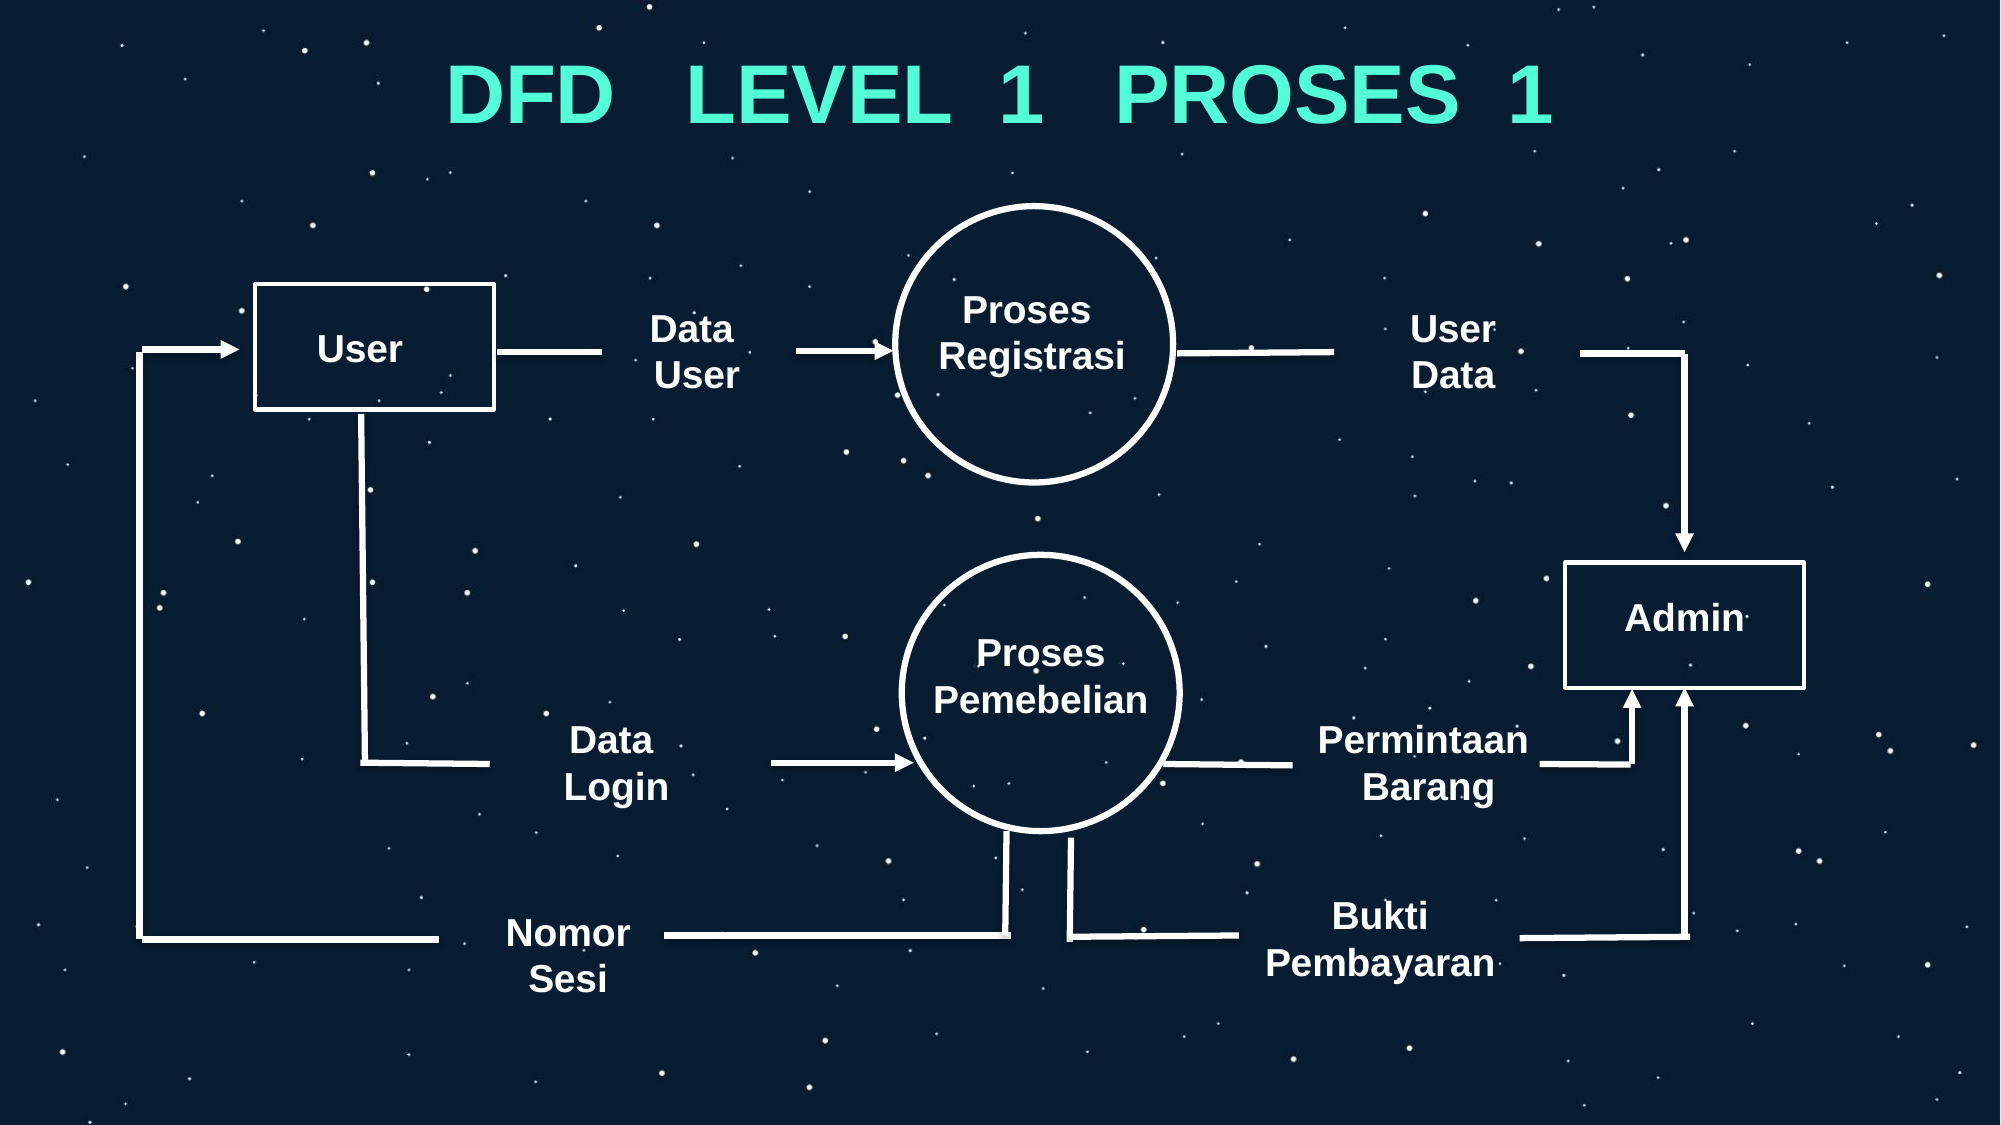

# DFD   LEVEL  1   PROSES  1

Proses
Registrasi

Data
User
User
Data
User

Admin
Proses Pemebelian
Data
Login
Permintaan
Barang
Bukti
Pembayaran
Nomor
Sesi